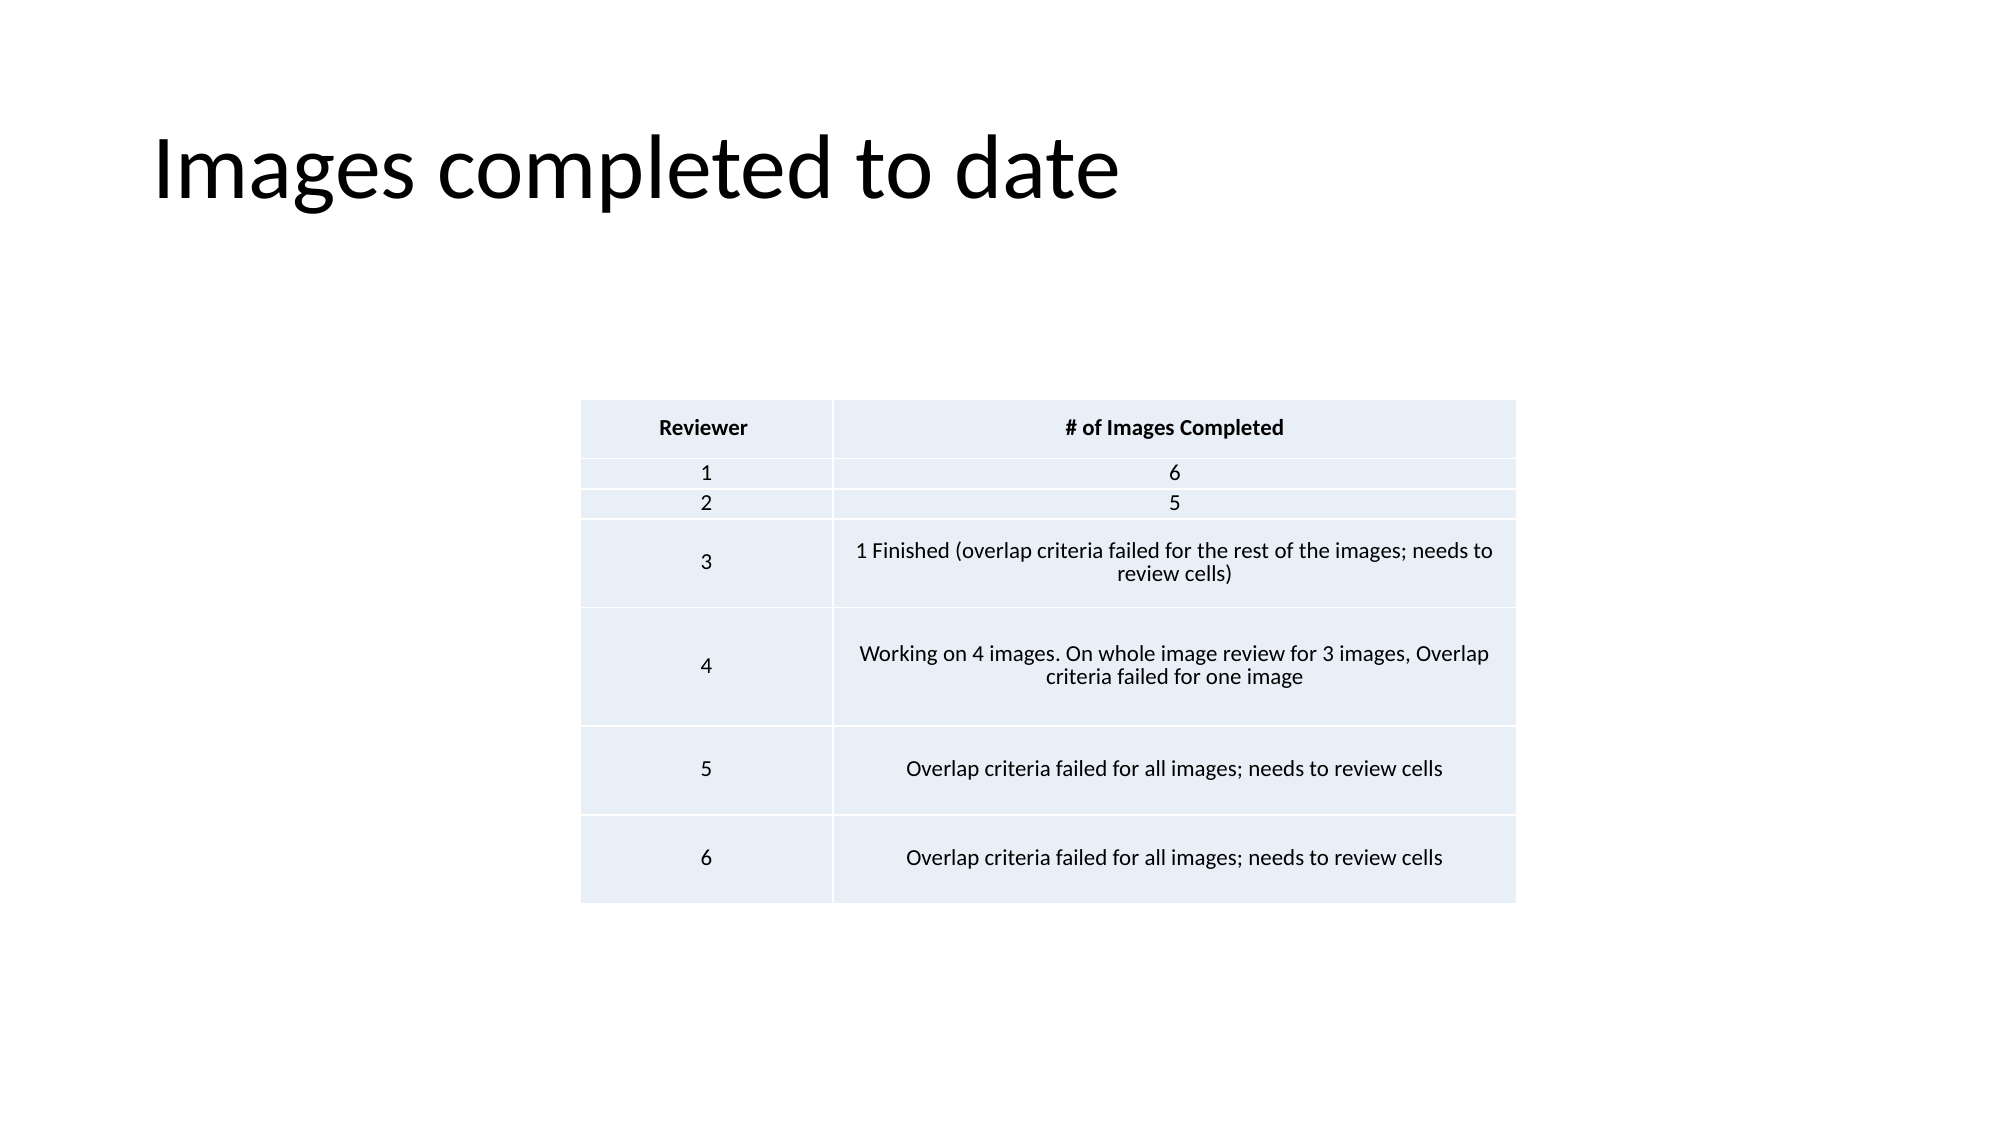

# Images completed to date
| Reviewer | # of Images Completed |
| --- | --- |
| 1 | 6 |
| 2 | 5 |
| 3 | 1 Finished (overlap criteria failed for the rest of the images; needs to review cells) |
| 4 | Working on 4 images. On whole image review for 3 images, Overlap criteria failed for one image |
| 5 | Overlap criteria failed for all images; needs to review cells |
| 6 | Overlap criteria failed for all images; needs to review cells |